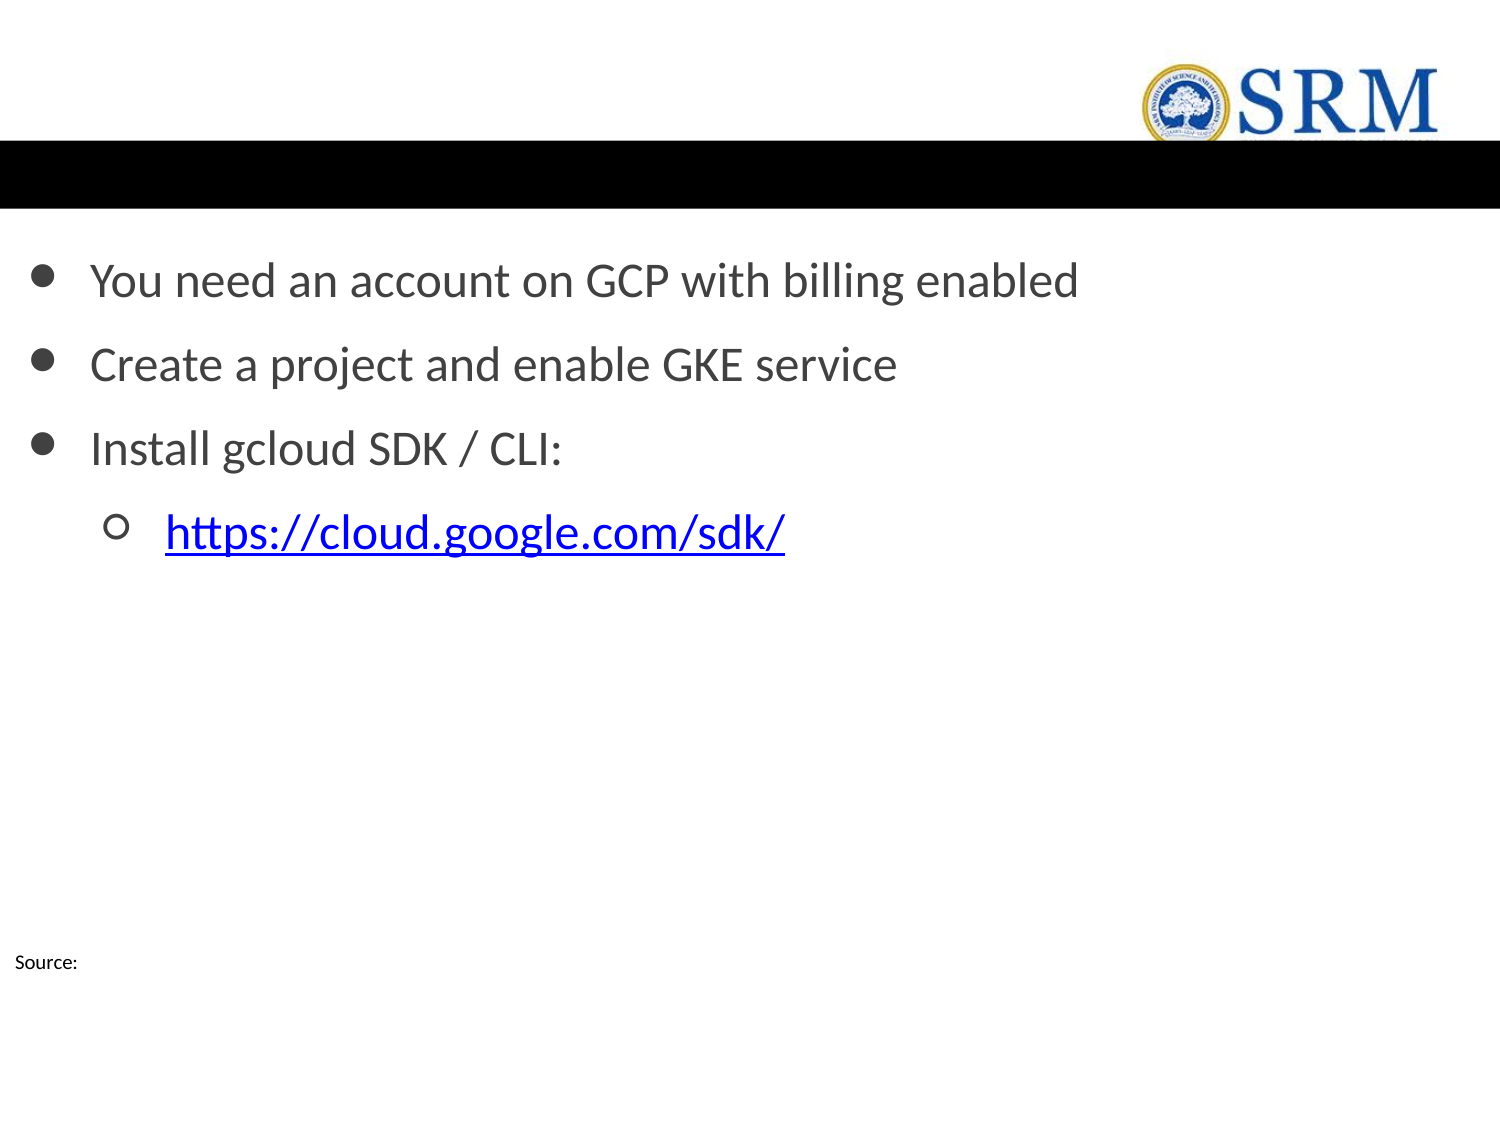

#

You need an account on GCP with billing enabled
Create a project and enable GKE service
Install gcloud SDK / CLI:
https://cloud.google.com/sdk/

Source: